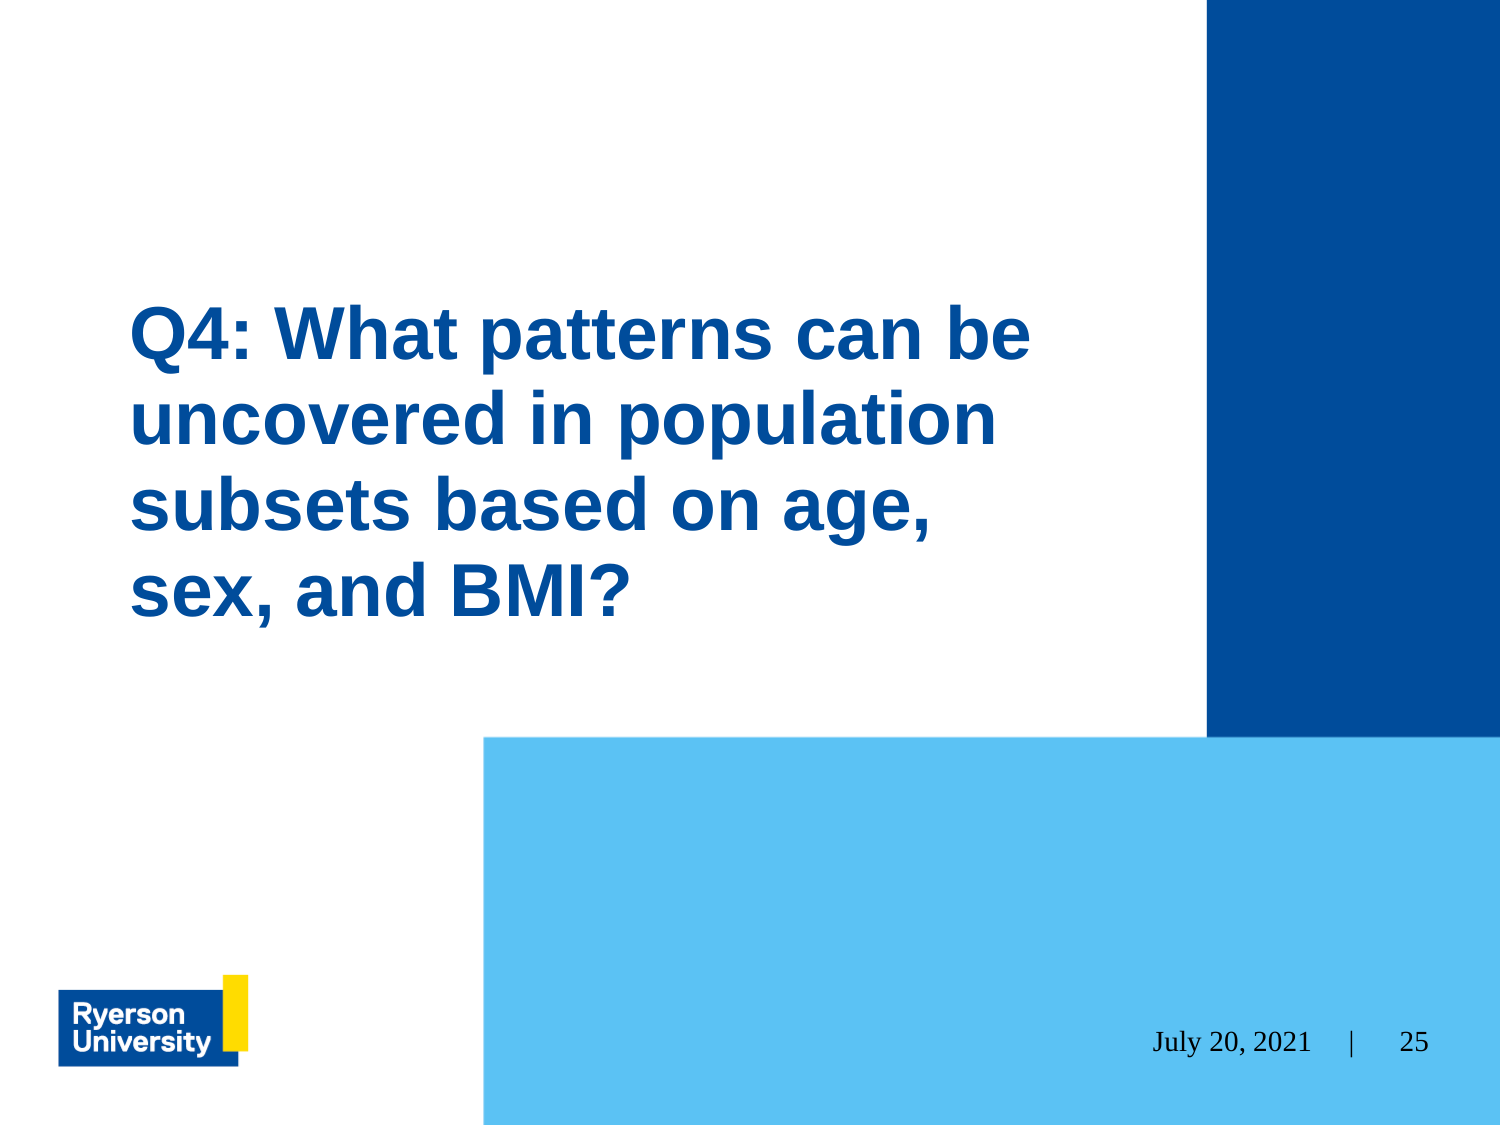

# Q4: What patterns can be uncovered in population subsets based on age,
sex, and BMI?
25
July 20, 2021     |